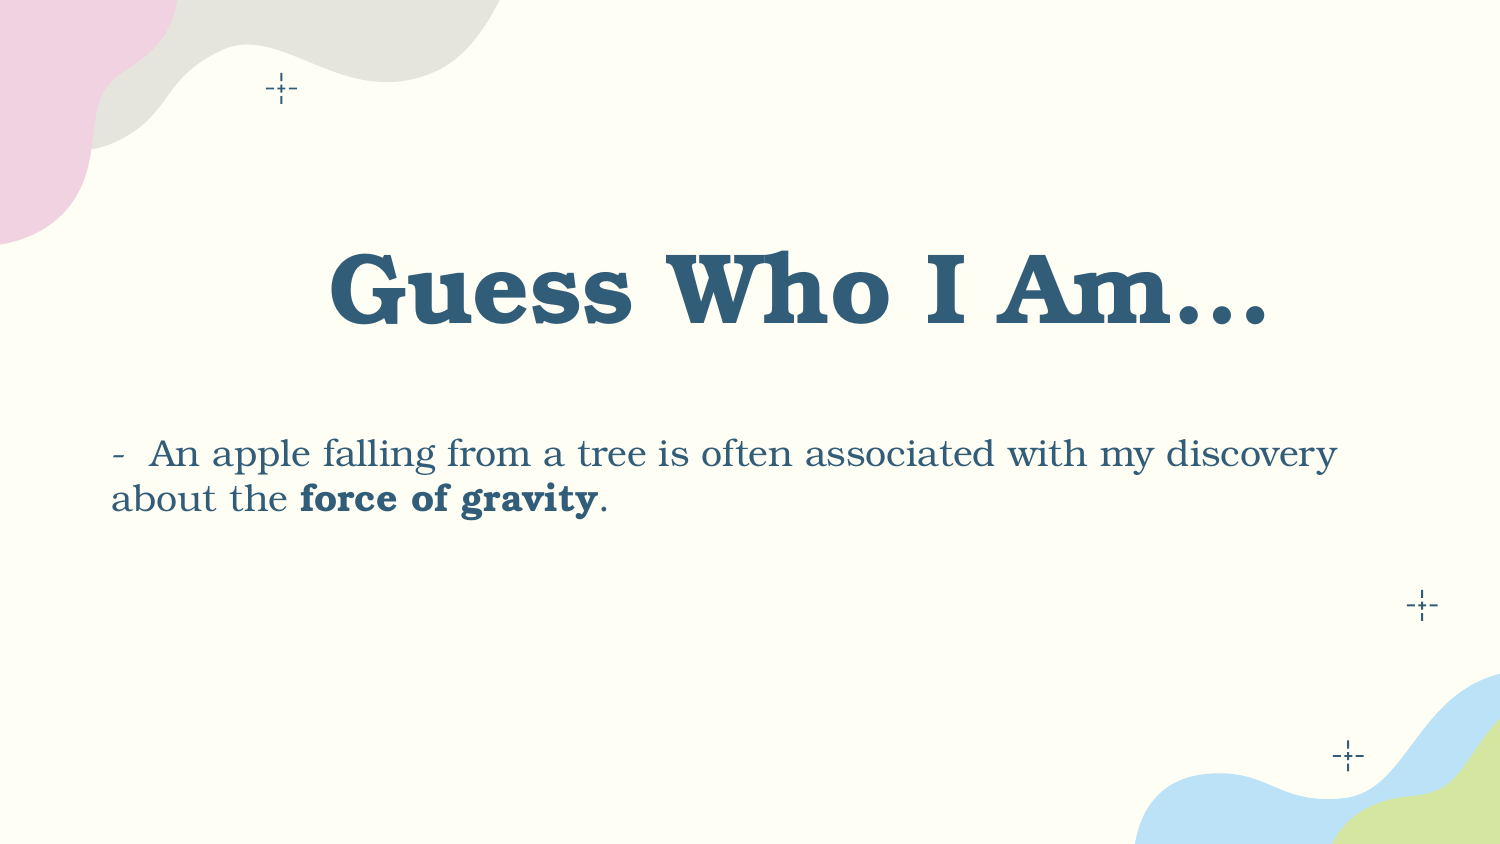

Guess Who I Am…
-  An apple falling from a tree is often associated with my discovery about the force of gravity.